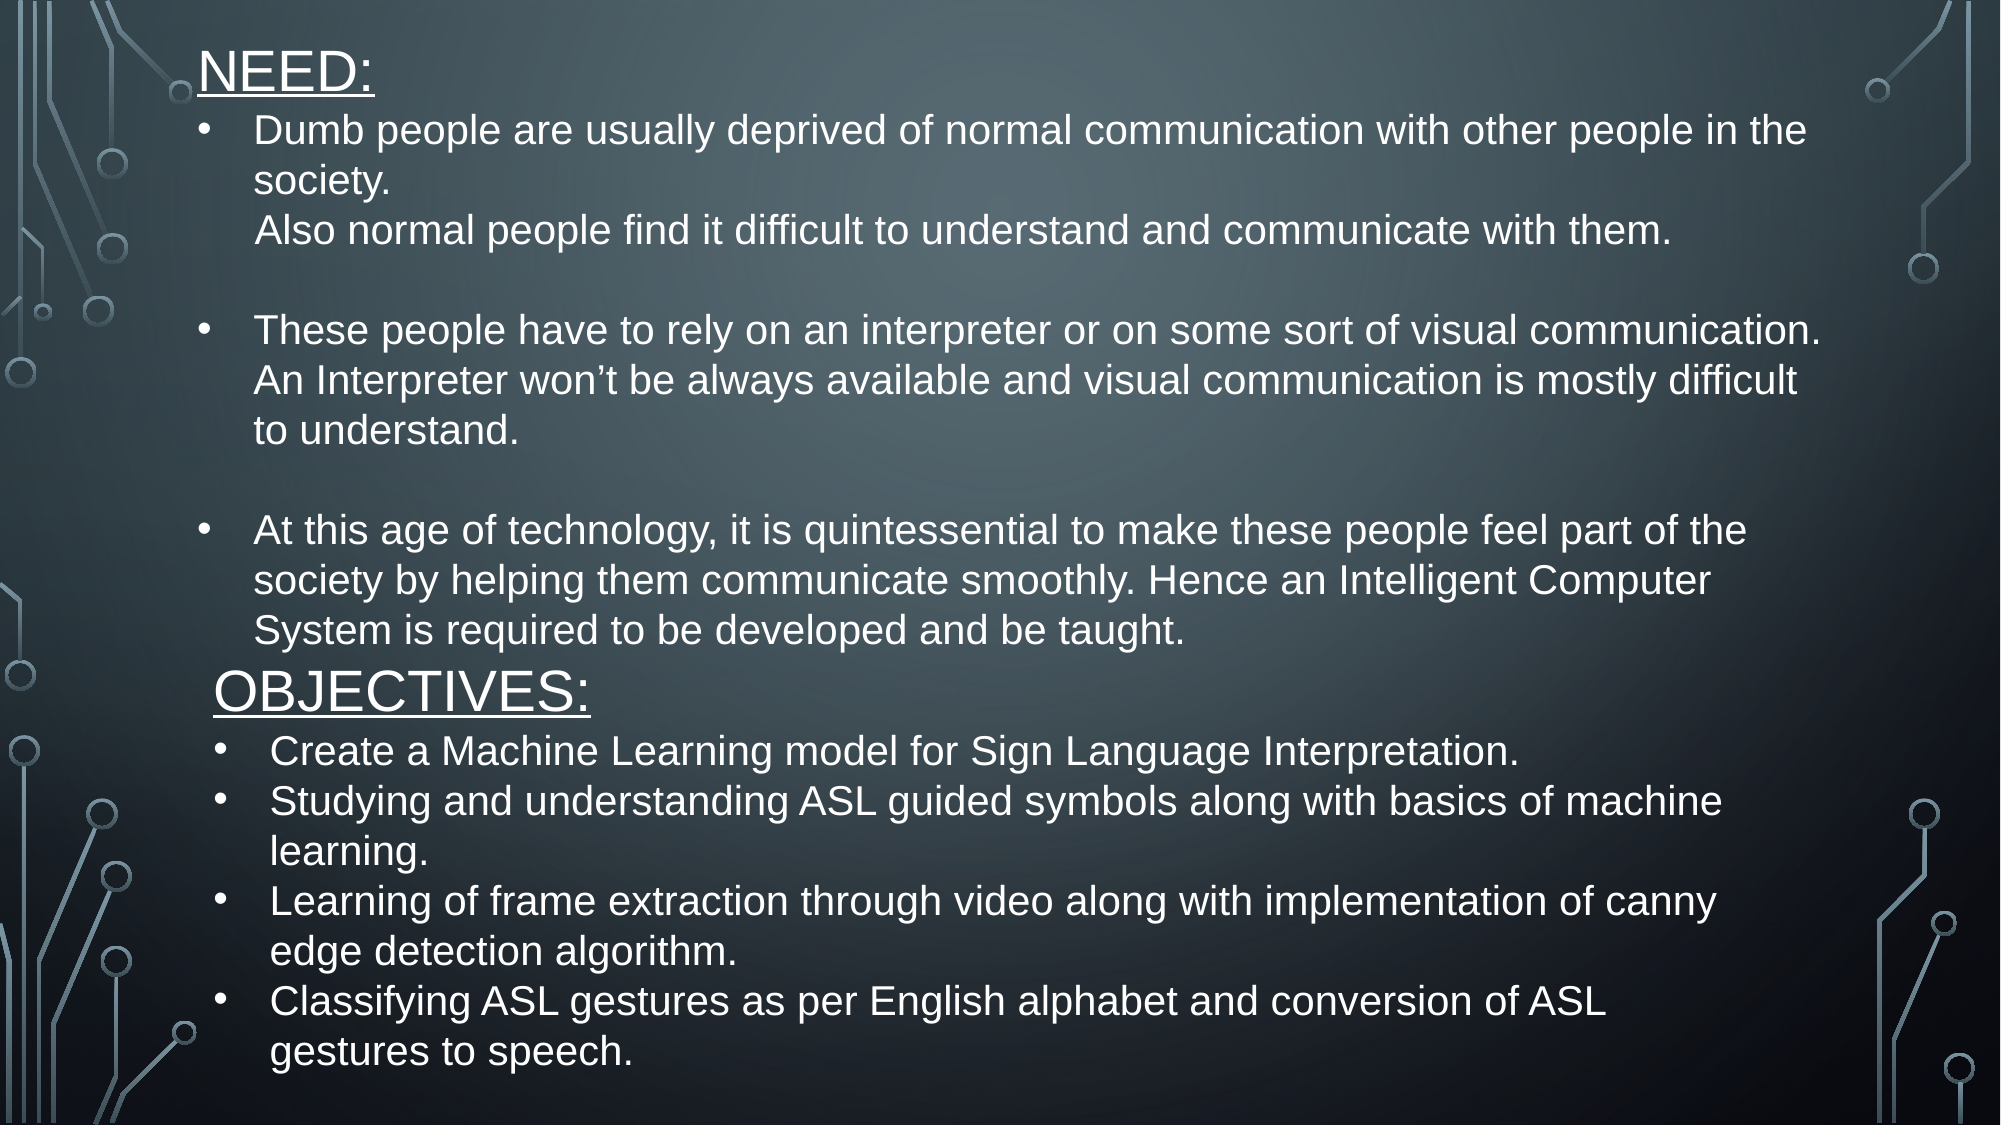

NEED:
Dumb people are usually deprived of normal communication with other people in the society.
     Also normal people find it difficult to understand and communicate with them.

These people have to rely on an interpreter or on some sort of visual communication. An Interpreter won’t be always available and visual communication is mostly difficult to understand.

At this age of technology, it is quintessential to make these people feel part of the society by helping them communicate smoothly. Hence an Intelligent Computer System is required to be developed and be taught.

OBJECTIVES:
Create a Machine Learning model for Sign Language Interpretation.
Studying and understanding ASL guided symbols along with basics of machine learning.
Learning of frame extraction through video along with implementation of canny edge detection algorithm.
Classifying ASL gestures as per English alphabet and conversion of ASL gestures to speech.